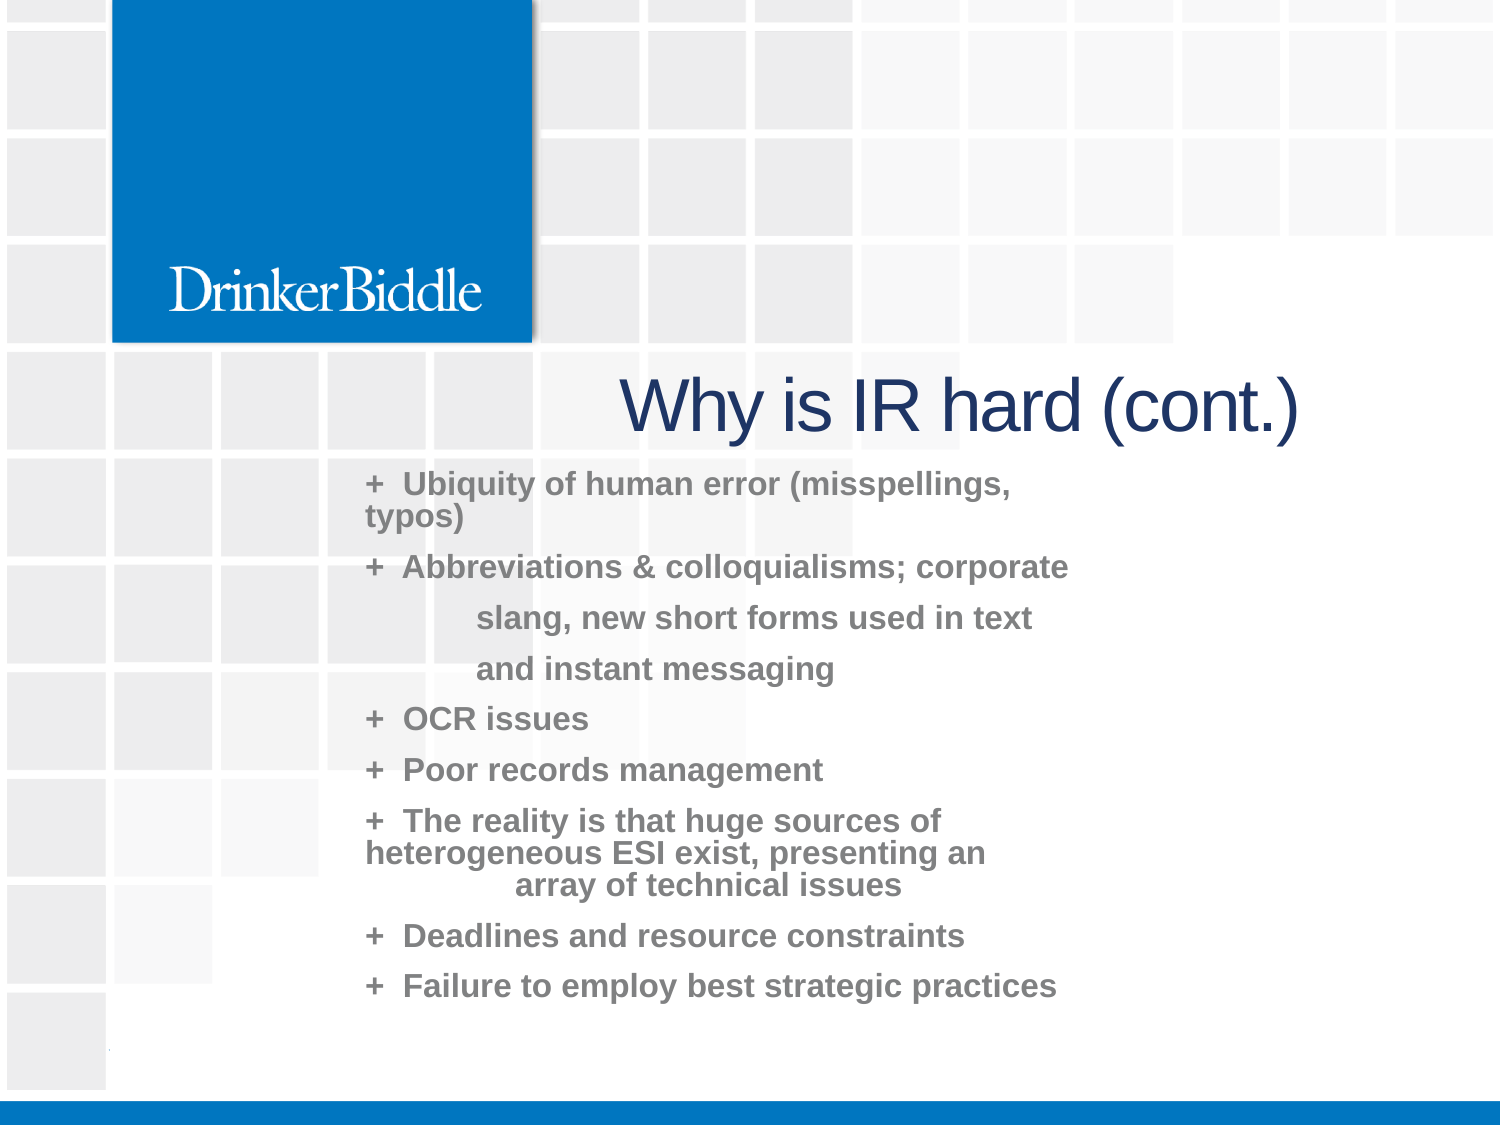

# Why is IR hard (cont.)
+  Ubiquity of human error (misspellings, typos)
+  Abbreviations & colloquialisms; corporate
            slang, new short forms used in text
            and instant messaging
+  OCR issues
+  Poor records management
+  The reality is that huge sources of 	heterogeneous ESI exist, presenting an 	array of technical issues
+  Deadlines and resource constraints
+  Failure to employ best strategic practices